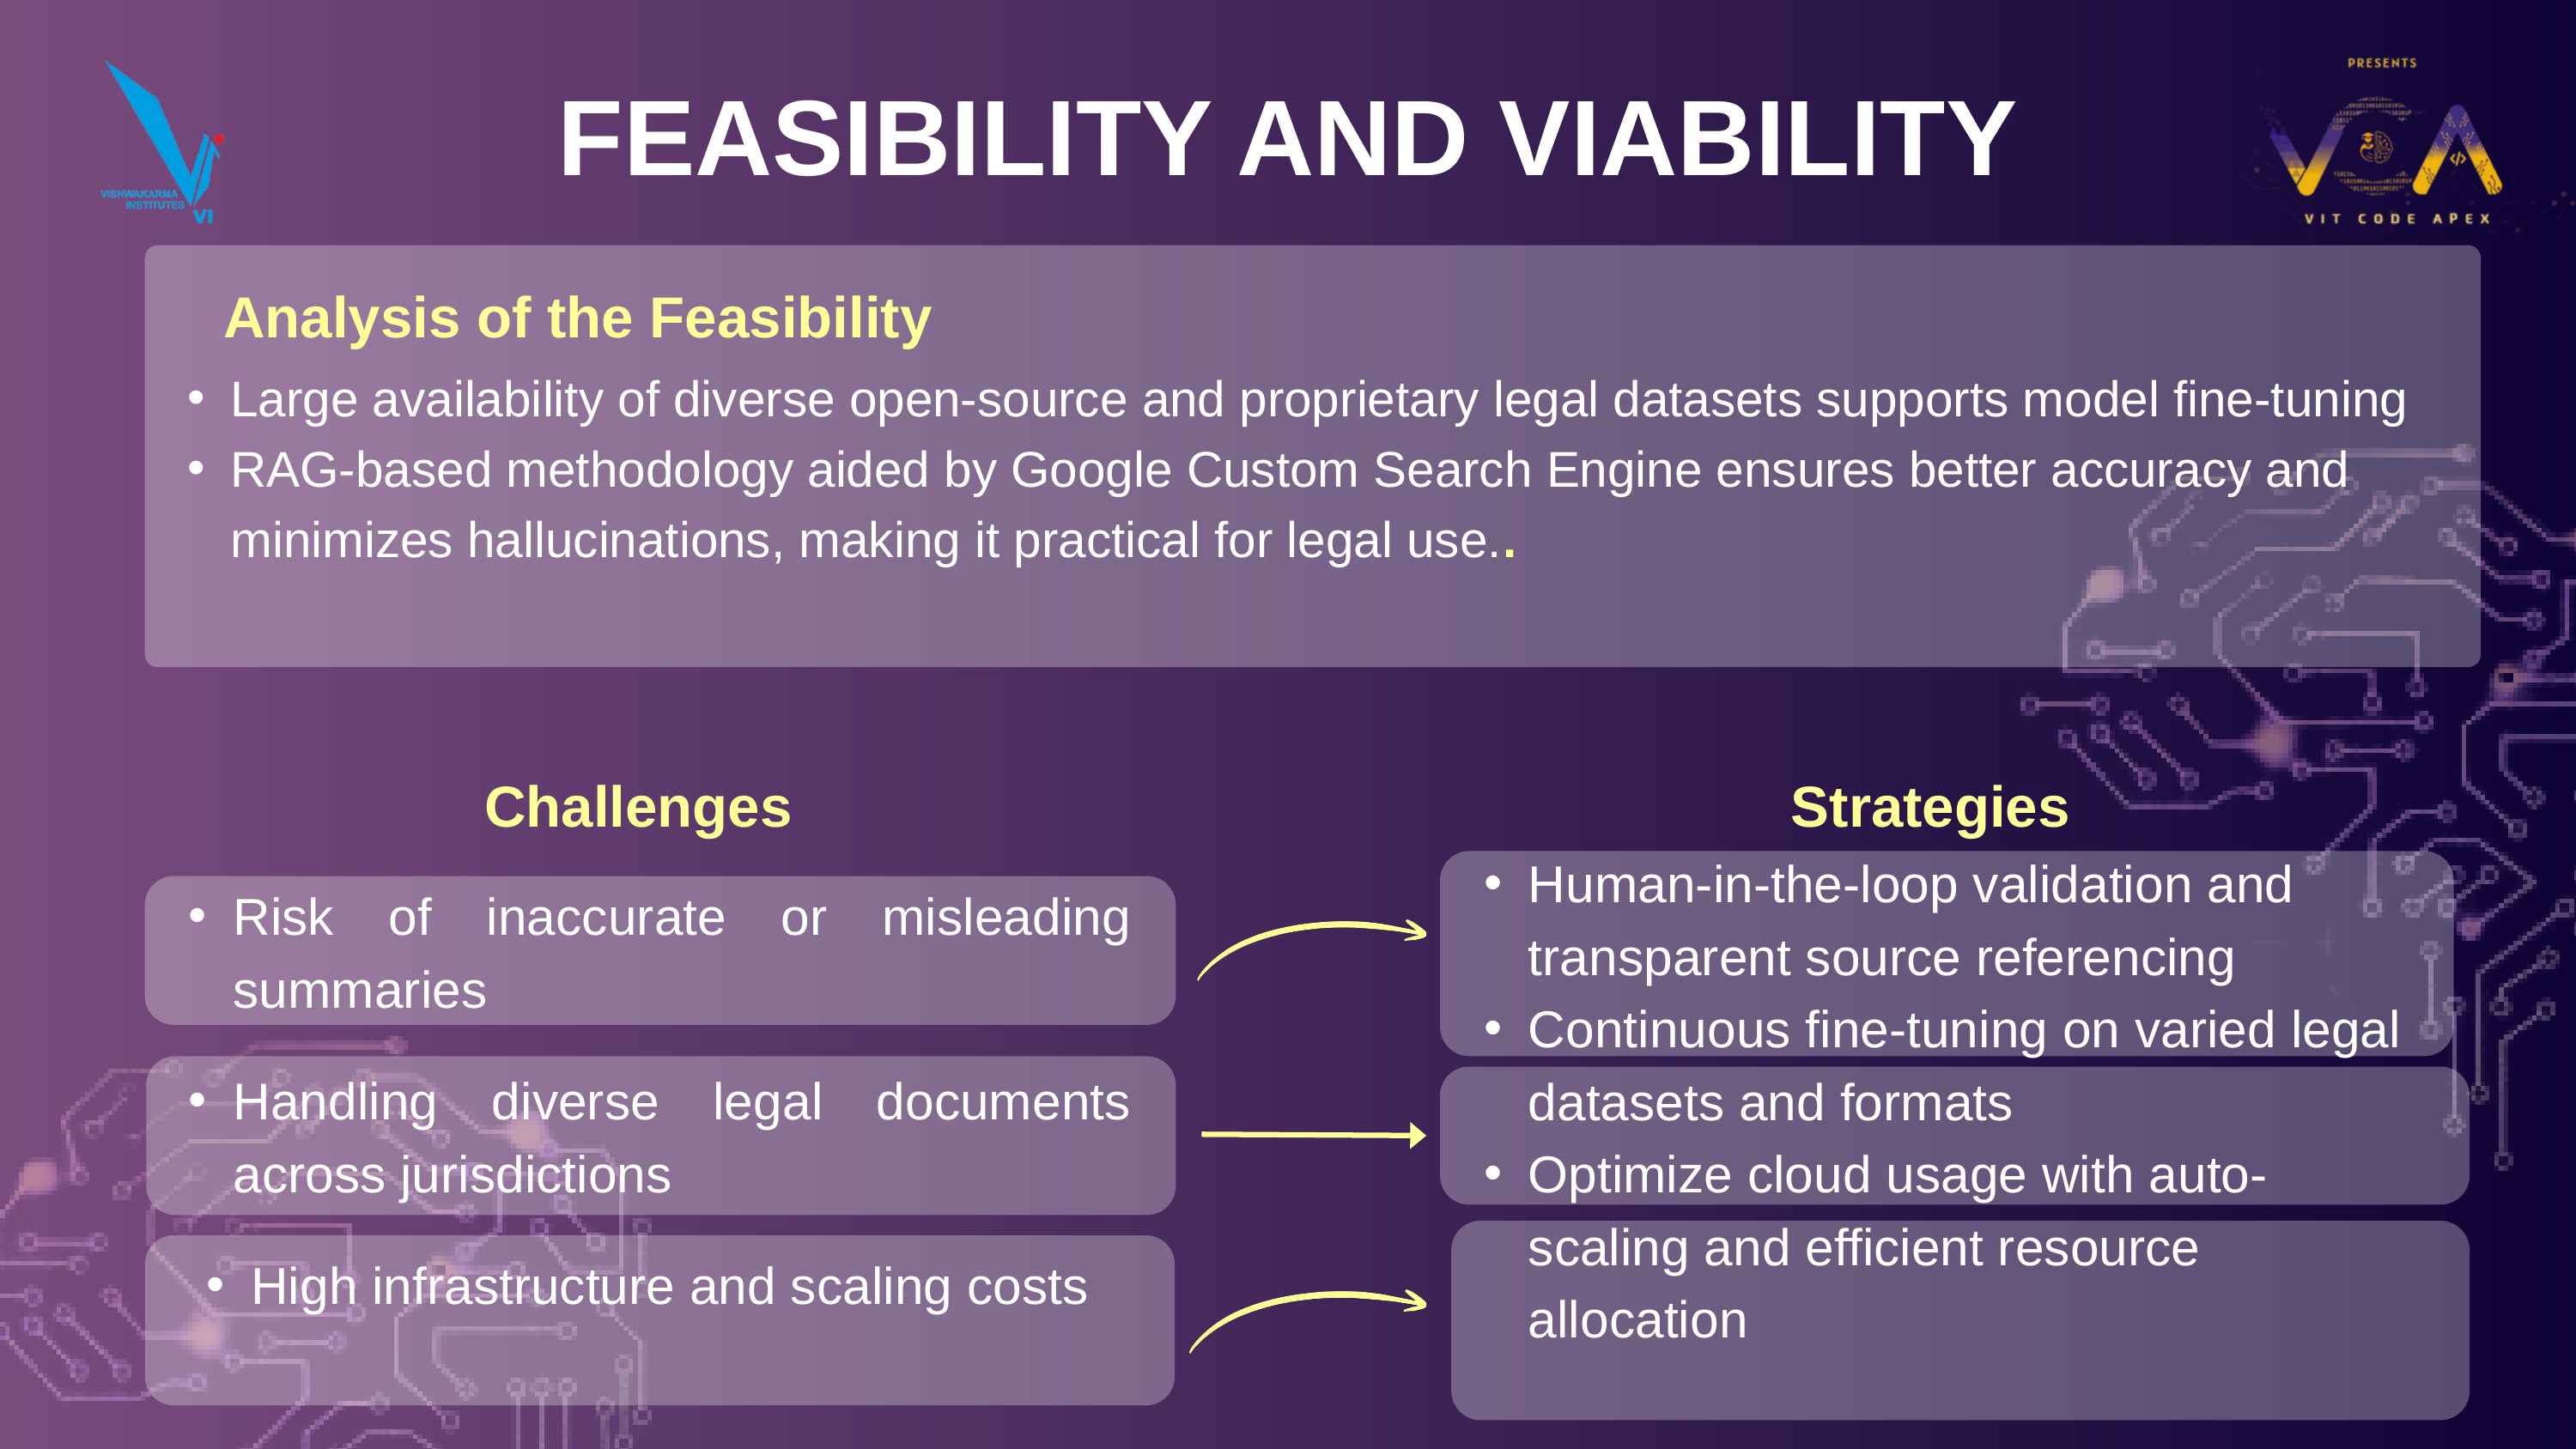

FEASIBILITY AND VIABILITY

Analysis of the Feasibility

Large availability of diverse open-source and proprietary legal datasets supports model fine-tuning
RAG-based methodology aided by Google Custom Search Engine ensures better accuracy and minimizes hallucinations, making it practical for legal use..

Challenges
Strategies
Human-in-the-loop validation and transparent source referencing
Continuous fine-tuning on varied legal datasets and formats
Optimize cloud usage with auto-scaling and efficient resource allocation

Risk of inaccurate or misleading summaries

Handling diverse legal documents across jurisdictions

High infrastructure and scaling costs